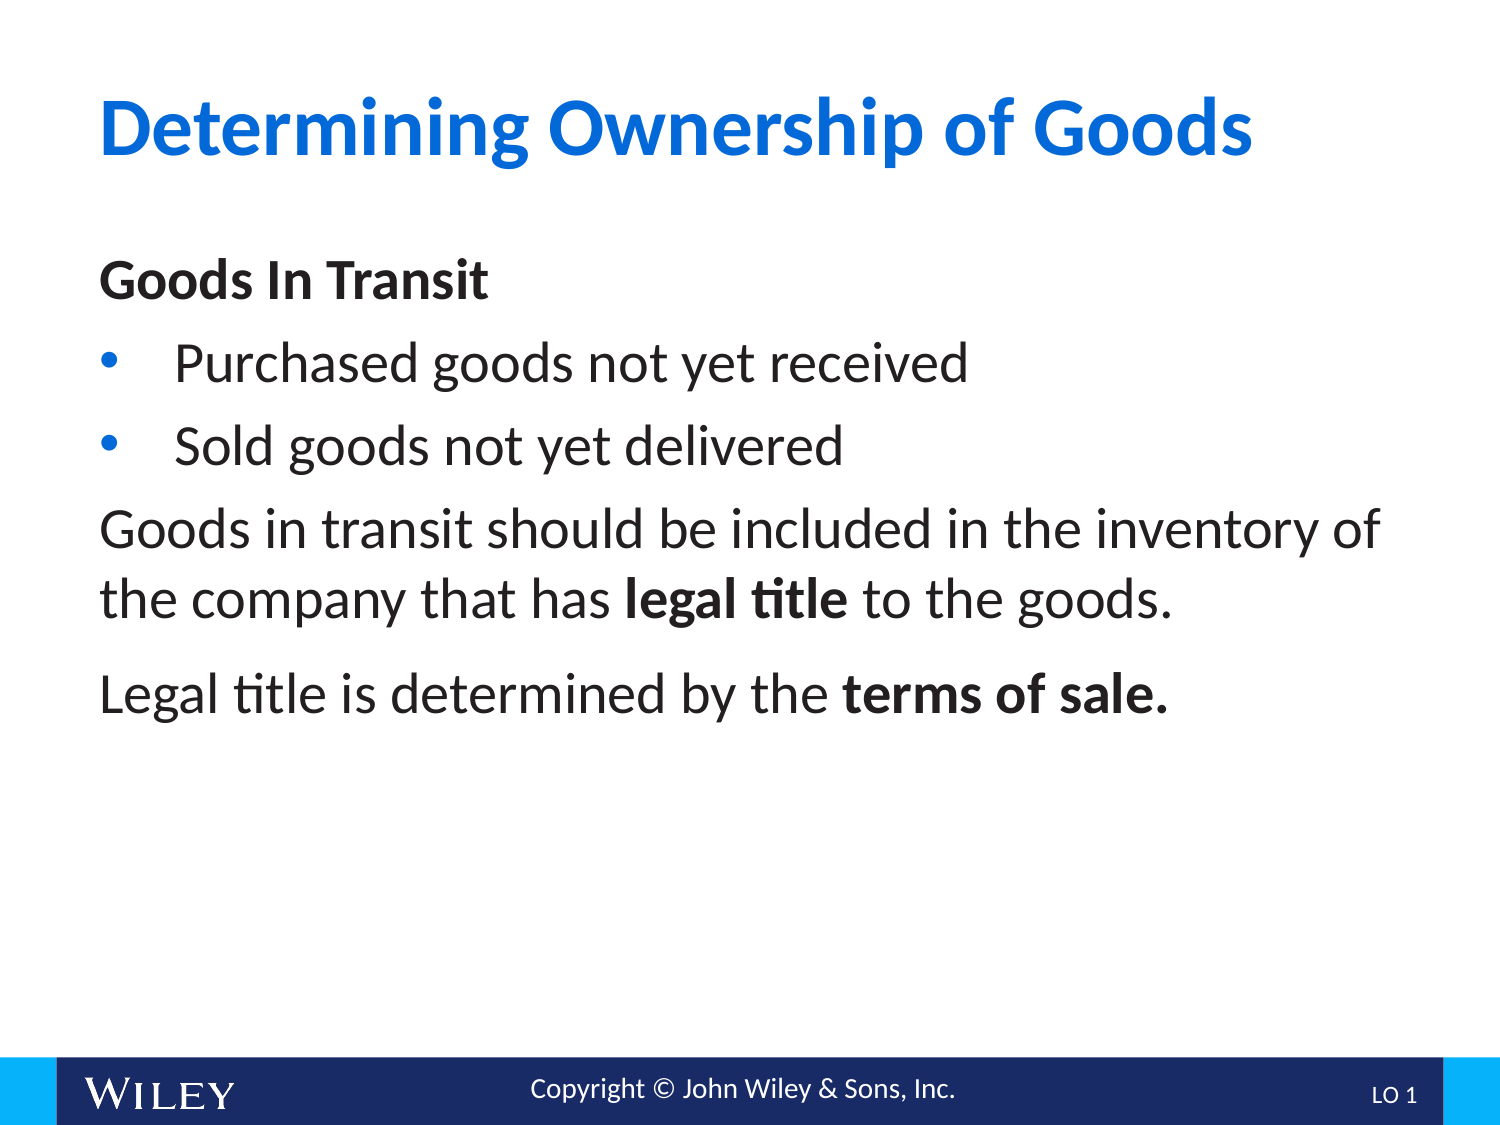

# Determining Ownership of Goods
Goods In Transit
Purchased goods not yet received
Sold goods not yet delivered
Goods in transit should be included in the inventory of the company that has legal title to the goods.
Legal title is determined by the terms of sale.
L O 1